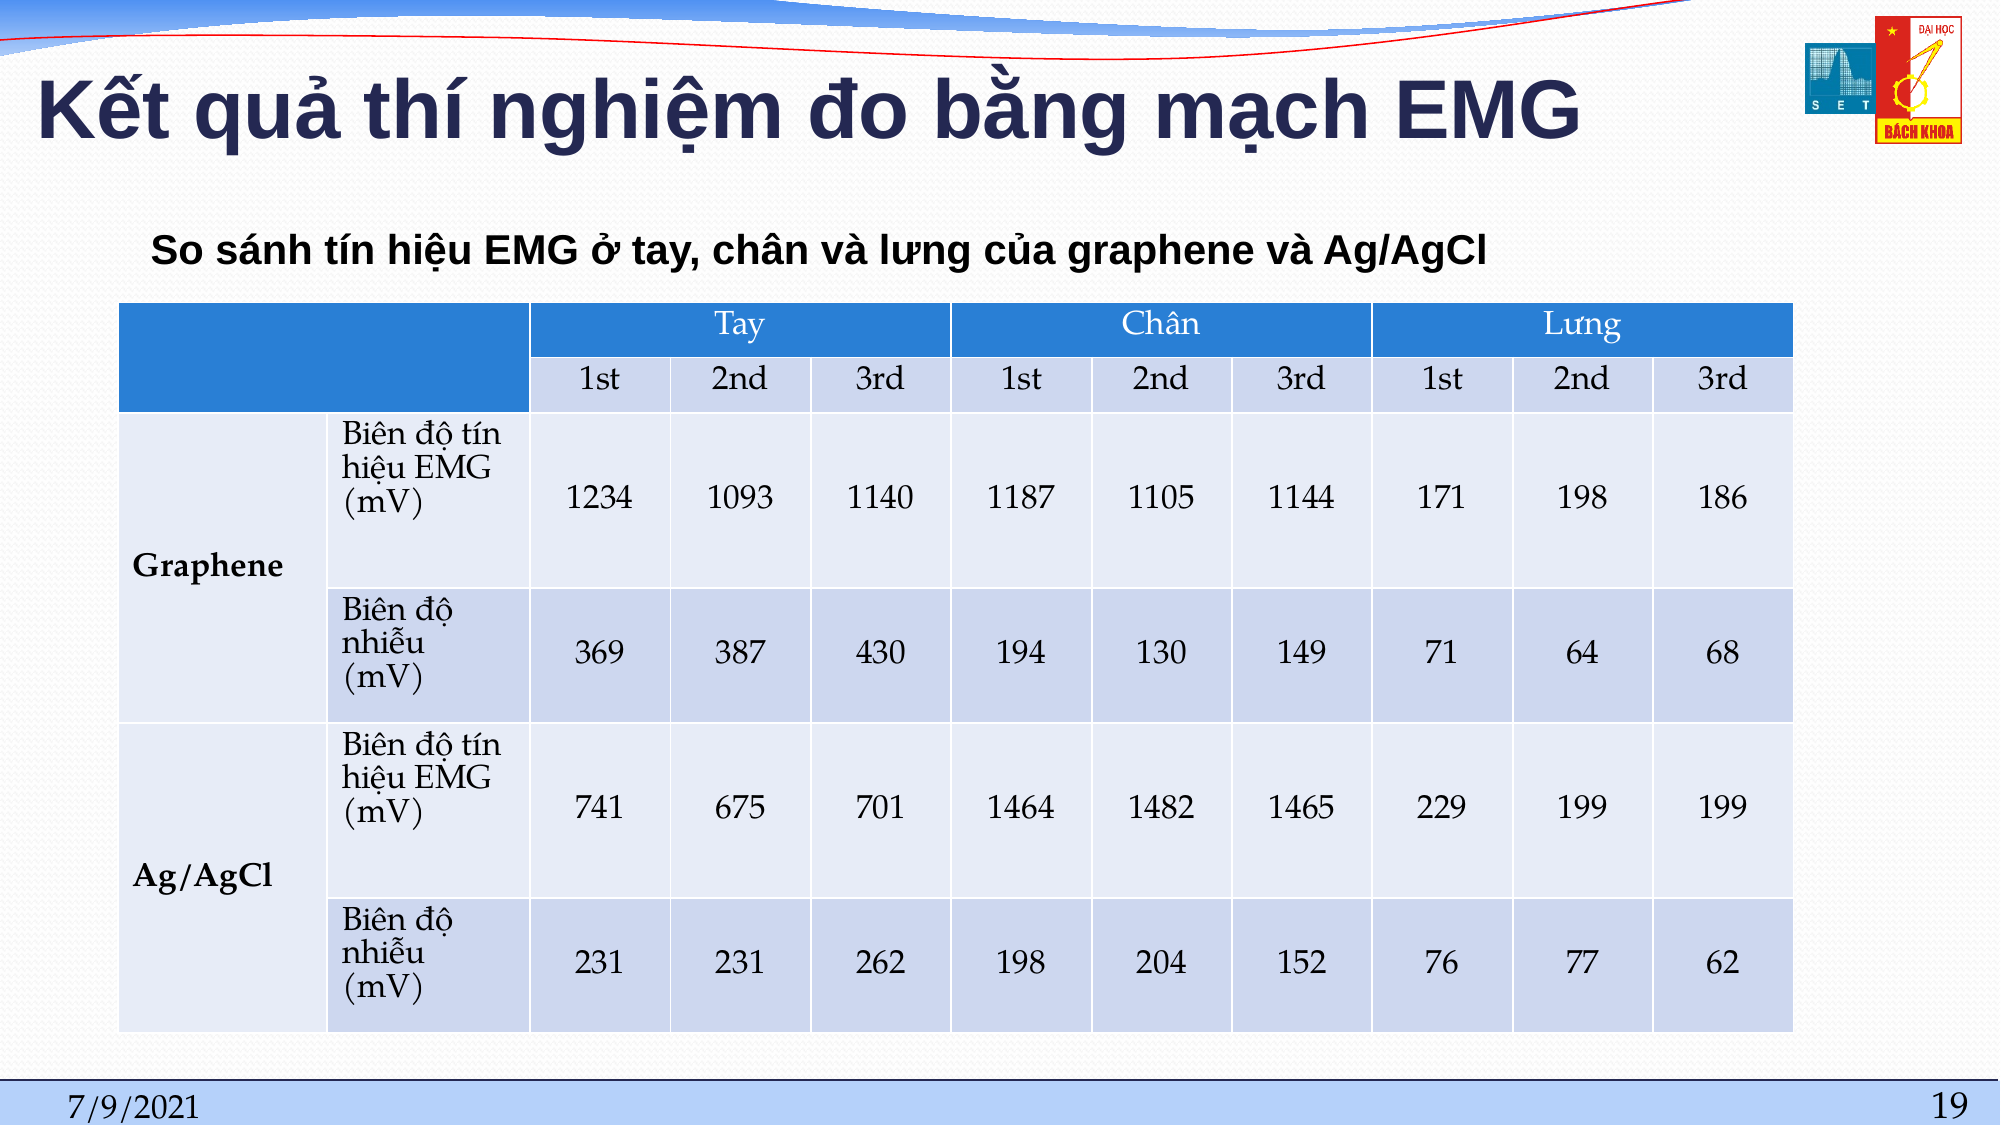

# Kết quả thí nghiệm đo bằng mạch EMG
So sánh tín hiệu EMG ở tay, chân và lưng của graphene và Ag/AgCl
|  |  | Tay |  |  | Chân |  |  | Lưng |  |  |
| --- | --- | --- | --- | --- | --- | --- | --- | --- | --- | --- |
|  |  | 1st | 2nd | 3rd | 1st | 2nd | 3rd | 1st | 2nd | 3rd |
| Graphene | Biên độ tín hiệu EMG (mV) | 1234 | 1093 | 1140 | 1187 | 1105 | 1144 | 171 | 198 | 186 |
|  | Biên độ nhiễu (mV) | 369 | 387 | 430 | 194 | 130 | 149 | 71 | 64 | 68 |
| Ag/AgCl | Biên độ tín hiệu EMG (mV) | 741 | 675 | 701 | 1464 | 1482 | 1465 | 229 | 199 | 199 |
|  | Biên độ nhiễu (mV) | 231 | 231 | 262 | 198 | 204 | 152 | 76 | 77 | 62 |
7/9/2021
19